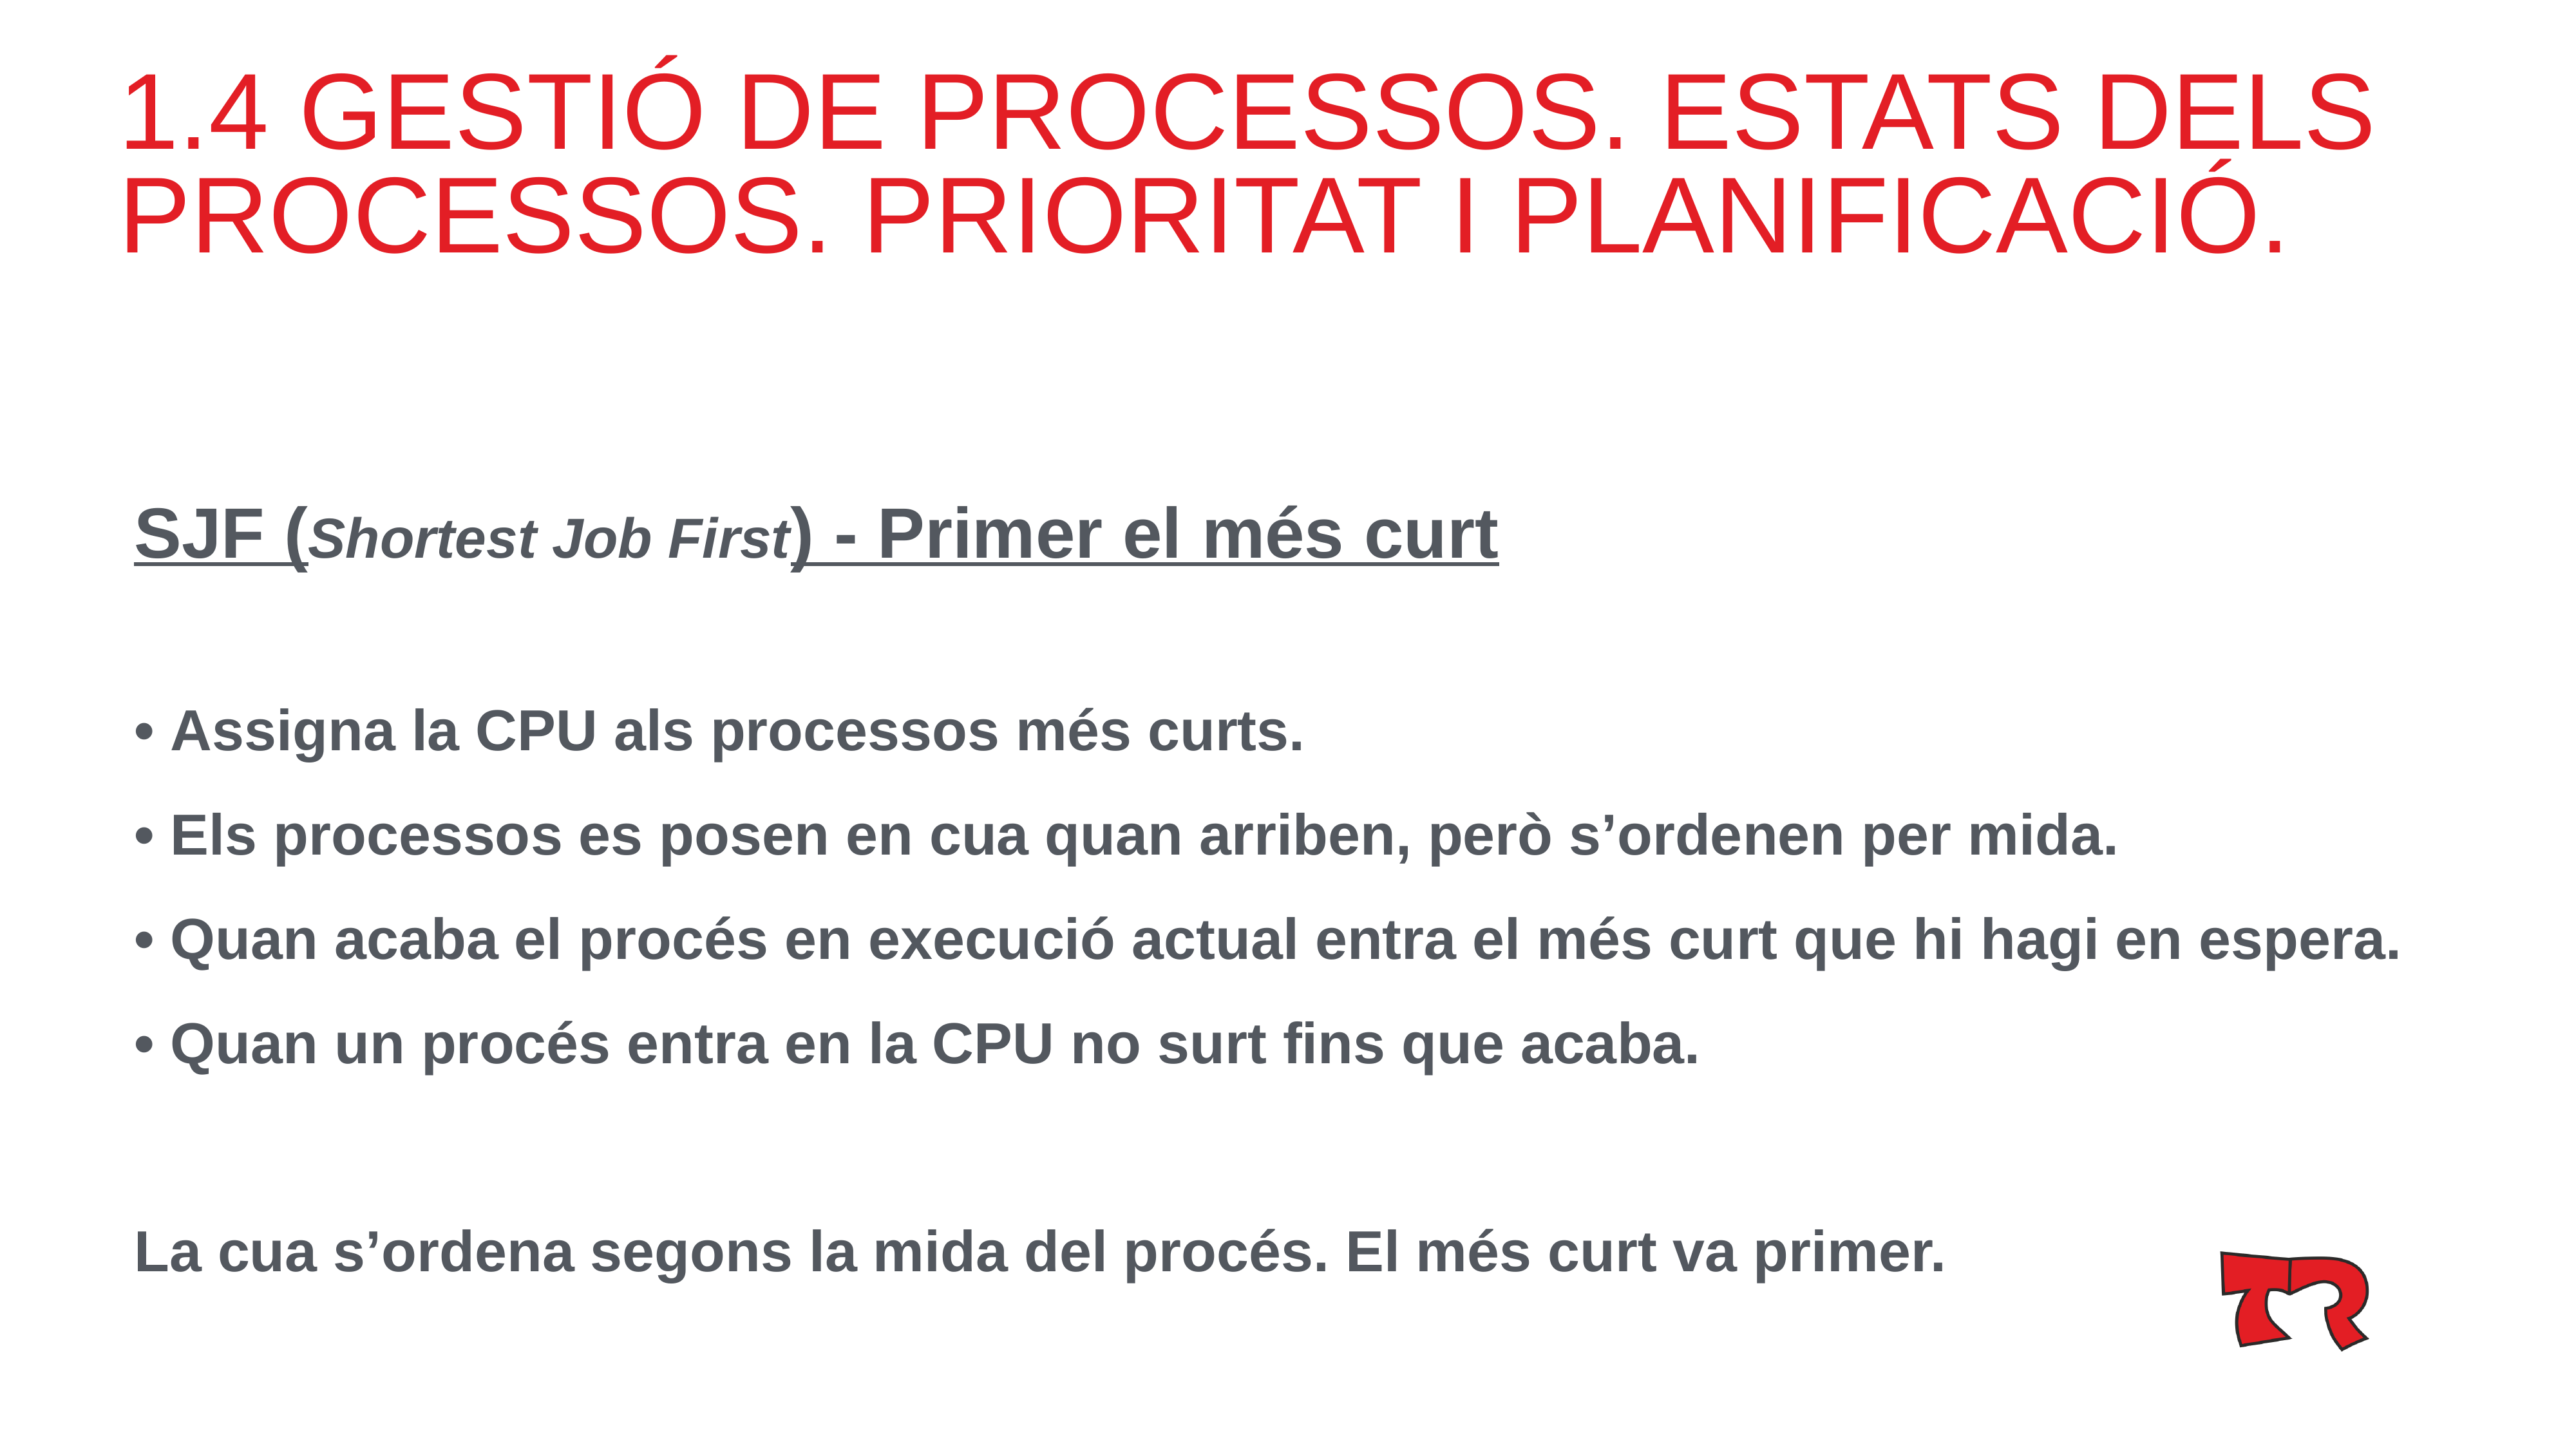

# 1.4 GESTIÓ DE PROCESSOS. ESTATS DELS PROCESSOS. PRIORITAT I PLANIFICACIÓ.
SJF (Shortest Job First) - Primer el més curt
• Assigna la CPU als processos més curts.
• Els processos es posen en cua quan arriben, però s’ordenen per mida.
• Quan acaba el procés en execució actual entra el més curt que hi hagi en espera.
• Quan un procés entra en la CPU no surt fins que acaba.

La cua s’ordena segons la mida del procés. El més curt va primer.